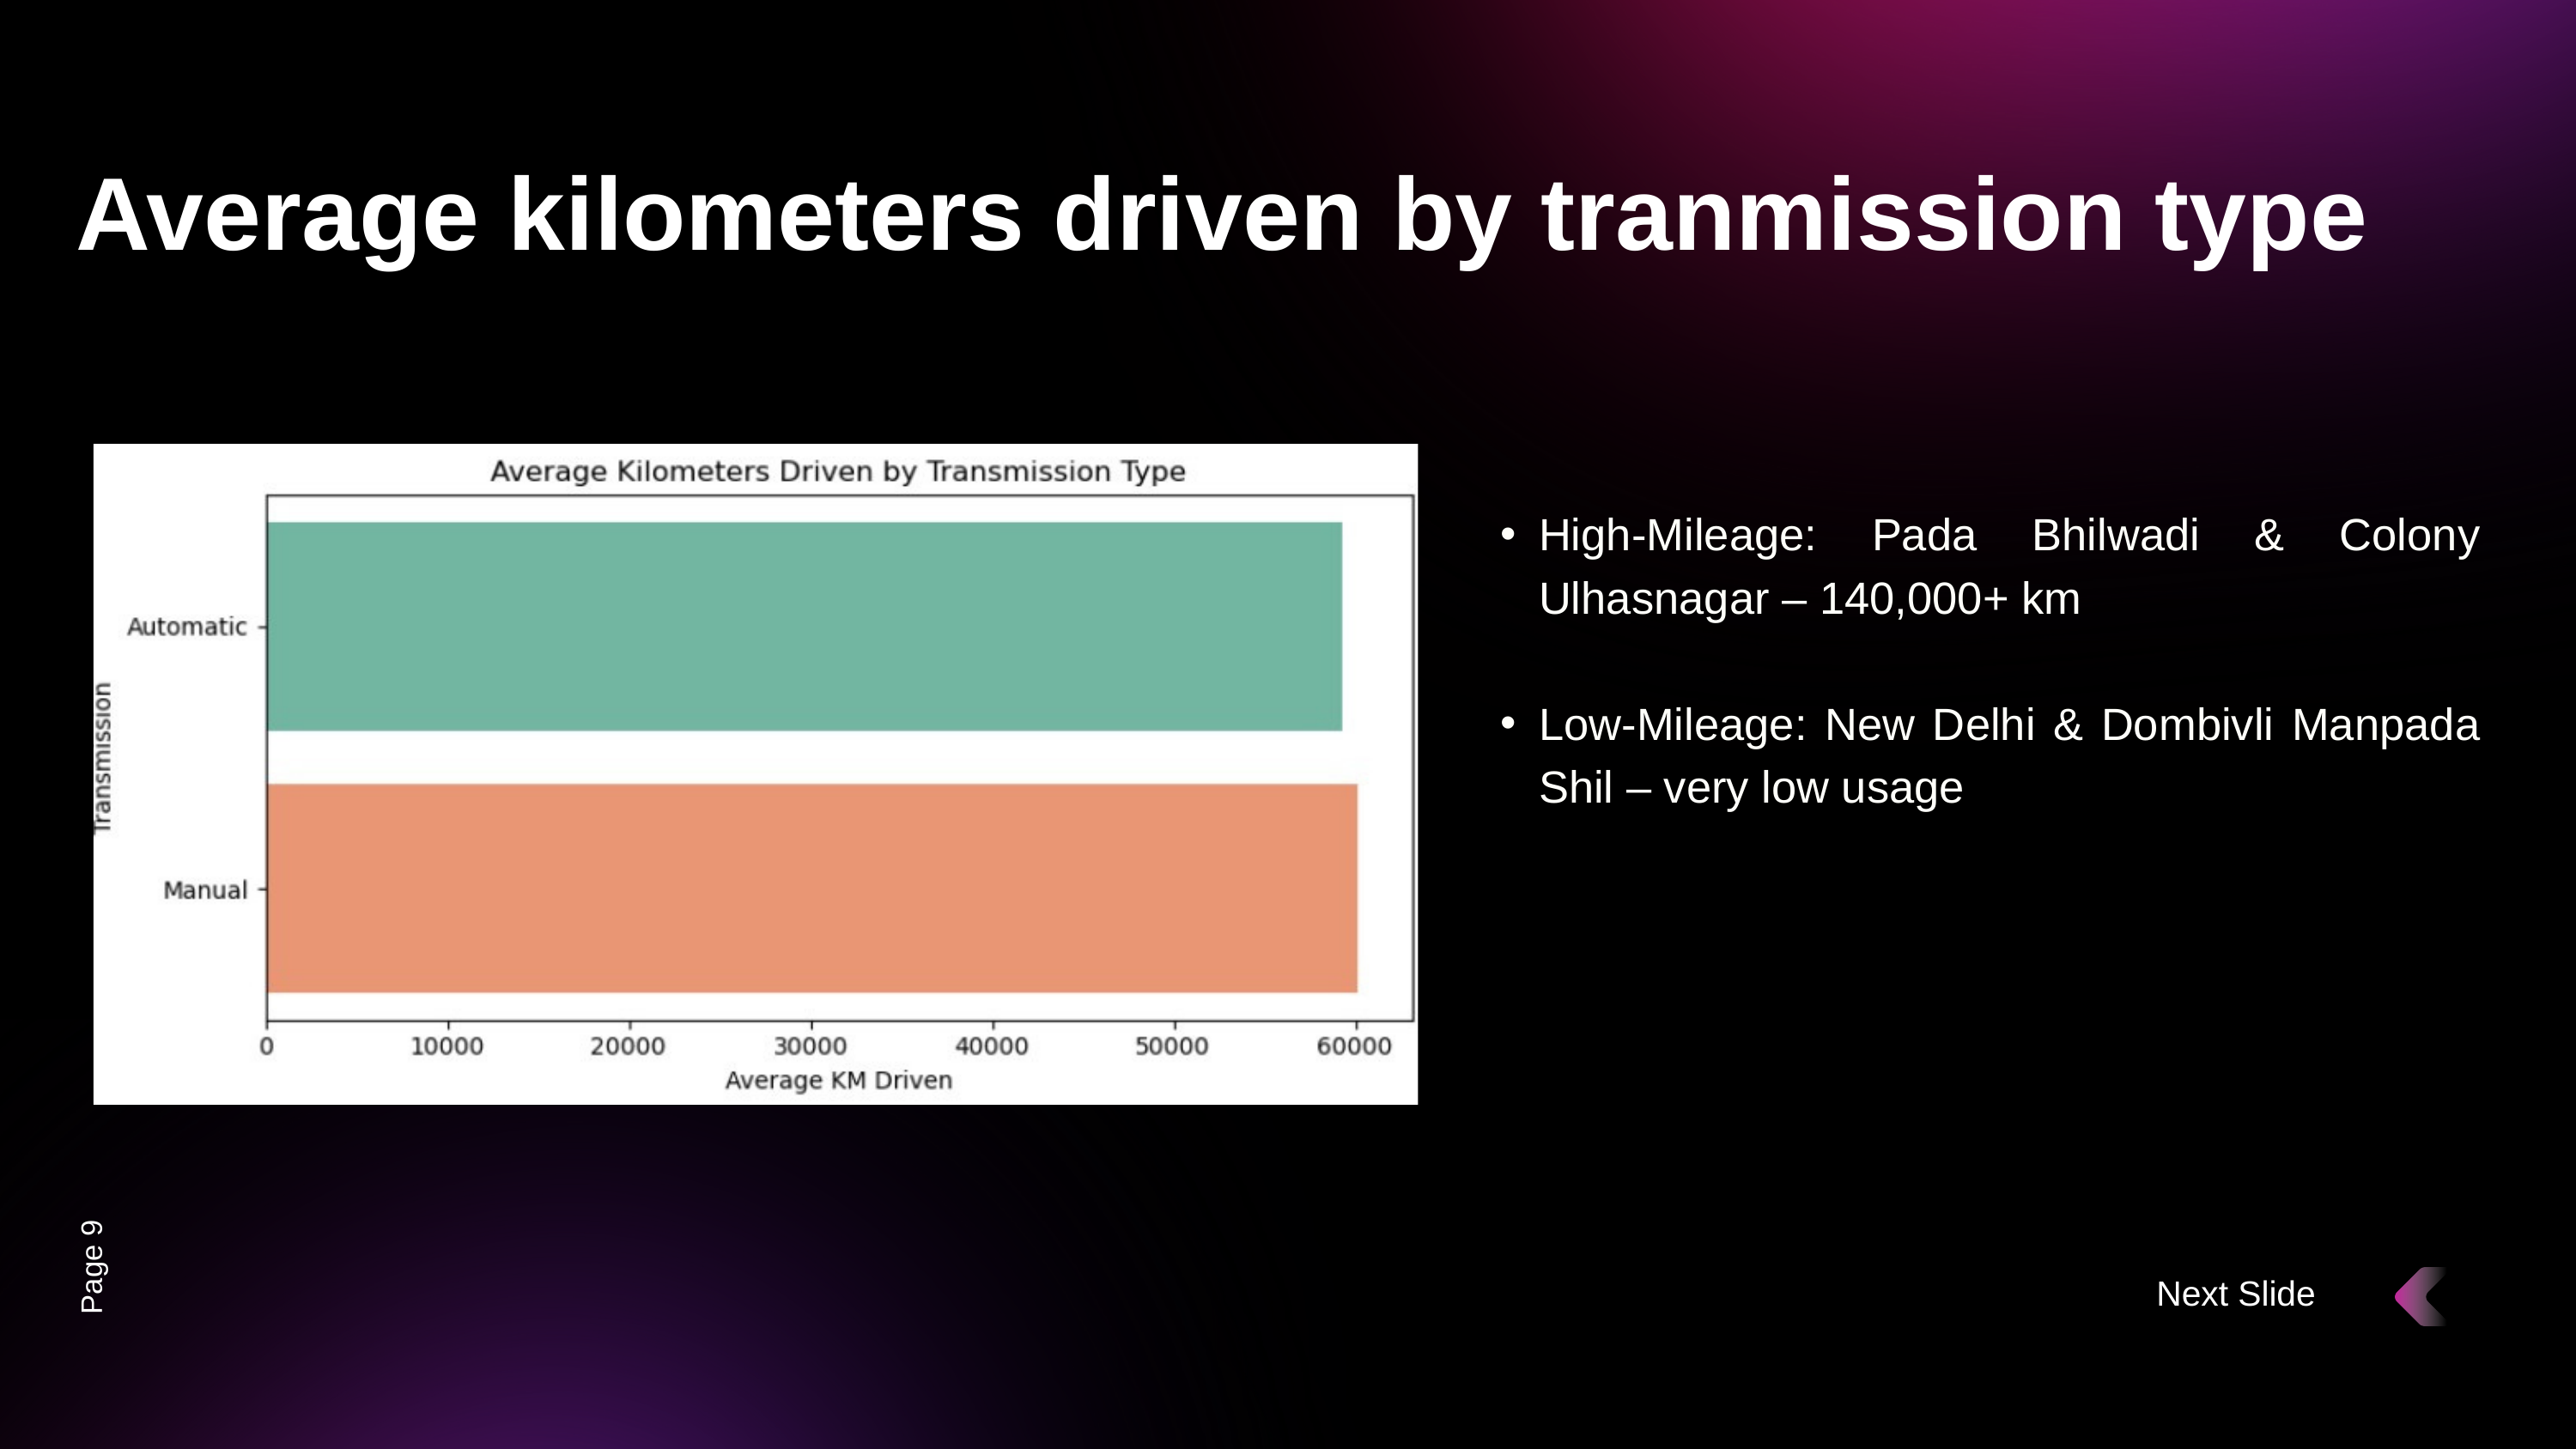

Average kilometers driven by tranmission type

High-Mileage: Pada Bhilwadi & Colony Ulhasnagar – 140,000+ km

Low-Mileage: New Delhi & Dombivli Manpada Shil – very low usage

Page 9

Next Slide